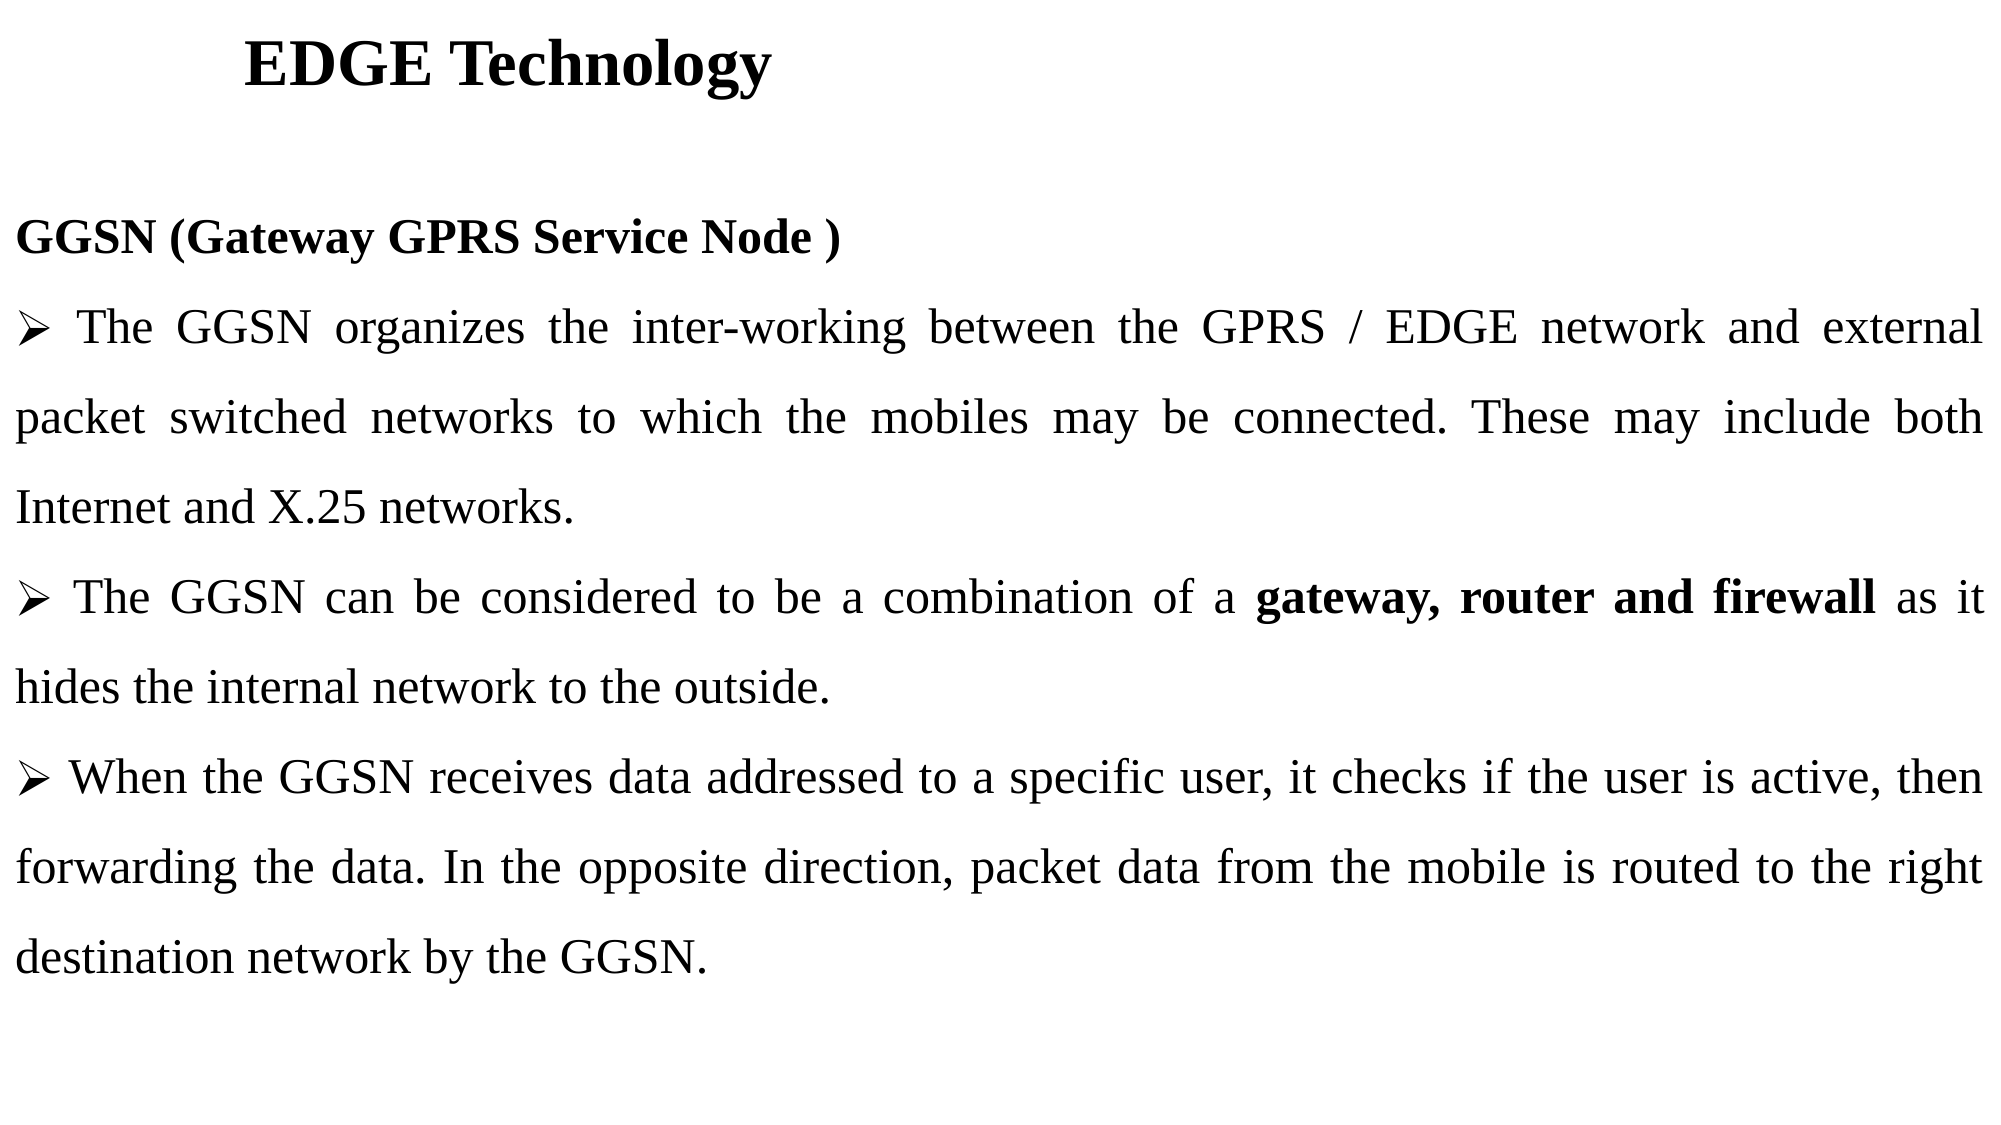

EDGE Technology
GGSN (Gateway GPRS Service Node )
 The GGSN organizes the inter-working between the GPRS / EDGE network and external packet switched networks to which the mobiles may be connected. These may include both Internet and X.25 networks.
 The GGSN can be considered to be a combination of a gateway, router and firewall as it hides the internal network to the outside.
 When the GGSN receives data addressed to a specific user, it checks if the user is active, then forwarding the data. In the opposite direction, packet data from the mobile is routed to the right destination network by the GGSN.